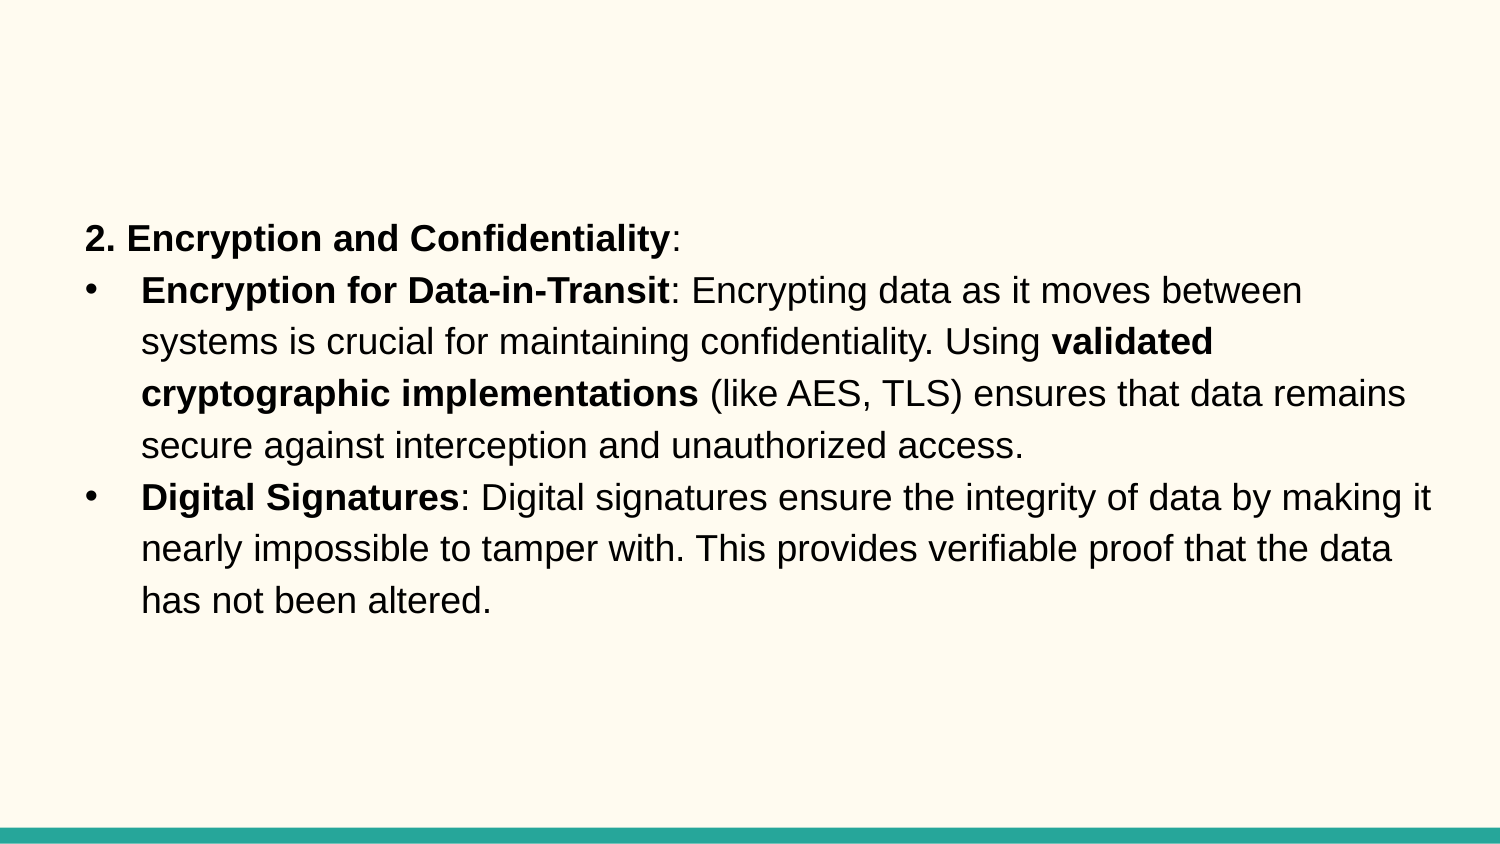

#
2. Encryption and Confidentiality:
Encryption for Data-in-Transit: Encrypting data as it moves between systems is crucial for maintaining confidentiality. Using validated cryptographic implementations (like AES, TLS) ensures that data remains secure against interception and unauthorized access.
Digital Signatures: Digital signatures ensure the integrity of data by making it nearly impossible to tamper with. This provides verifiable proof that the data has not been altered.